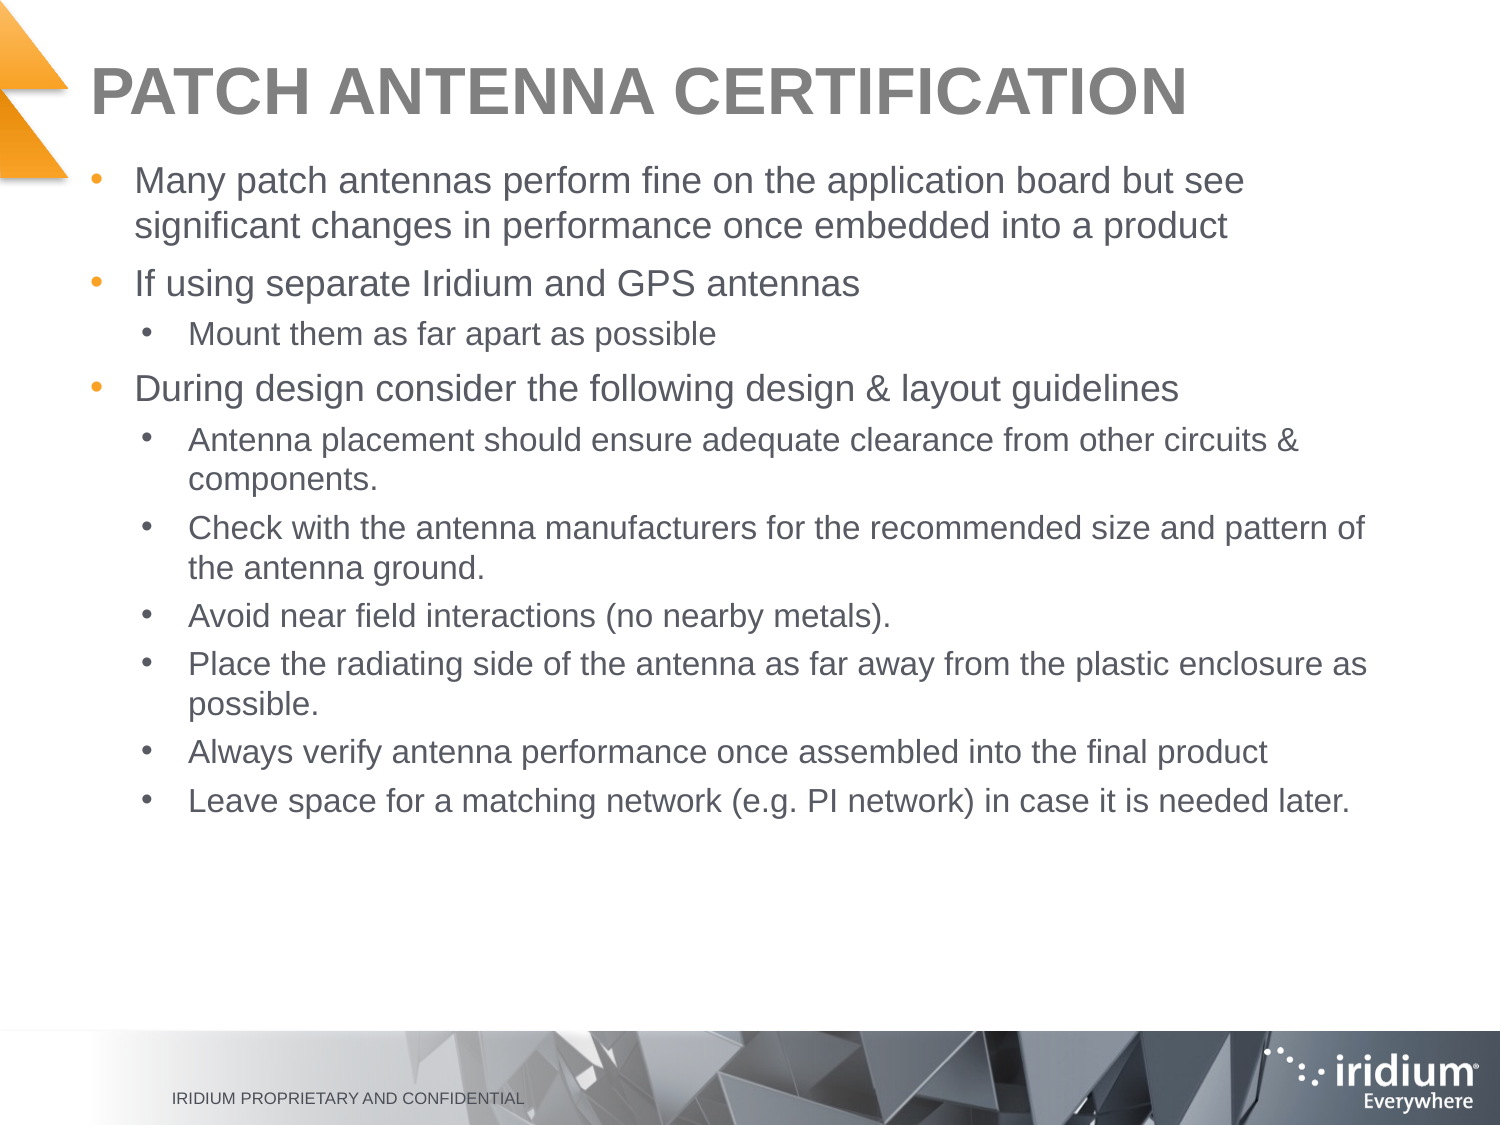

# Patch antenna Certification
Many patch antennas perform fine on the application board but see significant changes in performance once embedded into a product
If using separate Iridium and GPS antennas
Mount them as far apart as possible
During design consider the following design & layout guidelines
Antenna placement should ensure adequate clearance from other circuits & components.
Check with the antenna manufacturers for the recommended size and pattern of the antenna ground.
Avoid near field interactions (no nearby metals).
Place the radiating side of the antenna as far away from the plastic enclosure as possible.
Always verify antenna performance once assembled into the final product
Leave space for a matching network (e.g. PI network) in case it is needed later.

Iridium Proprietary and Confidential